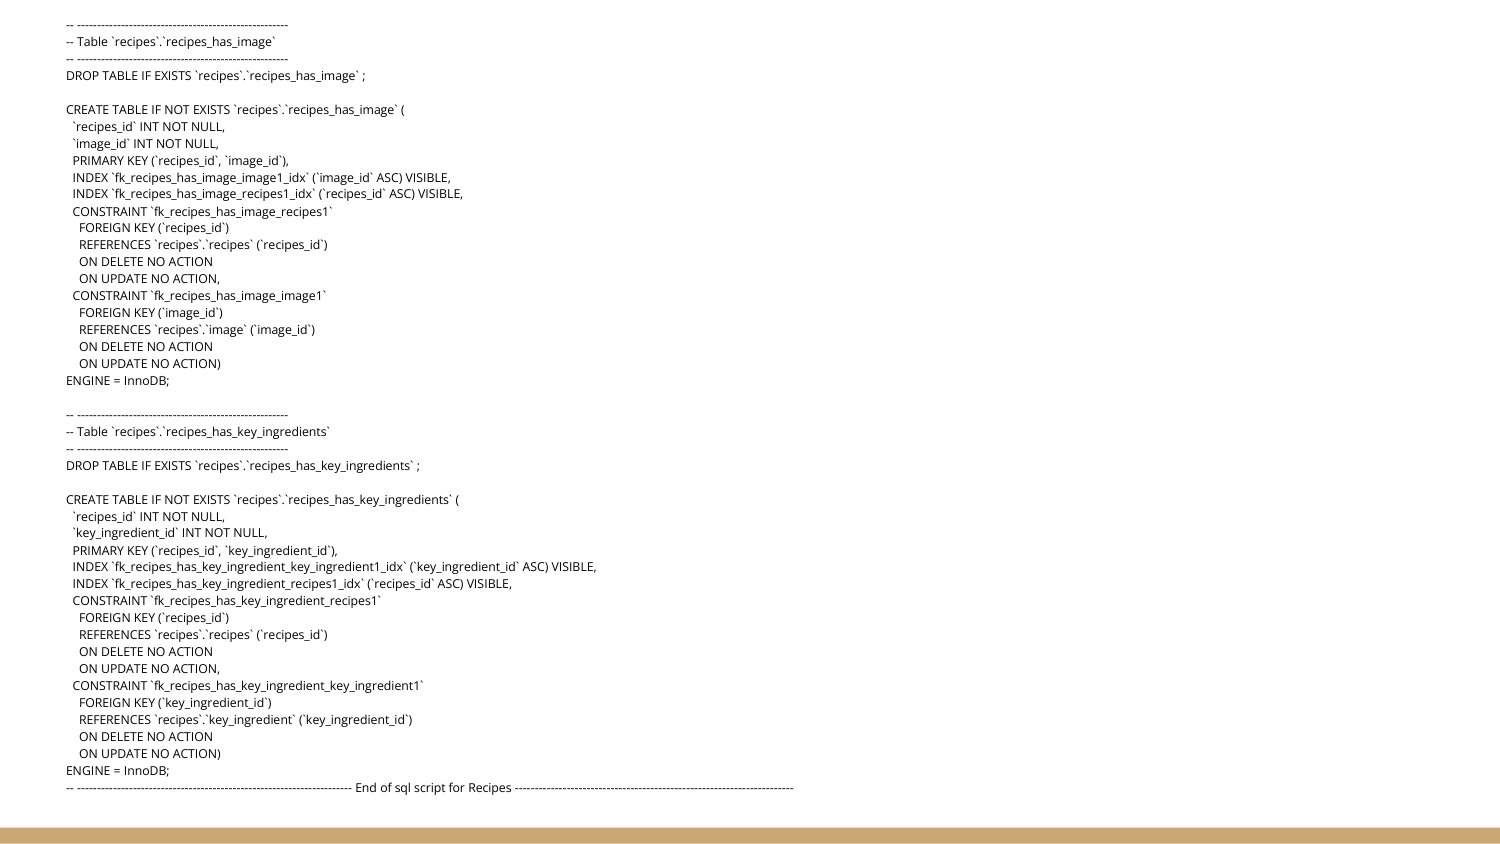

-- -----------------------------------------------------
-- Table `recipes`.`recipes_has_image`
-- -----------------------------------------------------
DROP TABLE IF EXISTS `recipes`.`recipes_has_image` ;

CREATE TABLE IF NOT EXISTS `recipes`.`recipes_has_image` (
  `recipes_id` INT NOT NULL,
  `image_id` INT NOT NULL,
  PRIMARY KEY (`recipes_id`, `image_id`),
  INDEX `fk_recipes_has_image_image1_idx` (`image_id` ASC) VISIBLE,
  INDEX `fk_recipes_has_image_recipes1_idx` (`recipes_id` ASC) VISIBLE,
  CONSTRAINT `fk_recipes_has_image_recipes1`
    FOREIGN KEY (`recipes_id`)
    REFERENCES `recipes`.`recipes` (`recipes_id`)
    ON DELETE NO ACTION
    ON UPDATE NO ACTION,
  CONSTRAINT `fk_recipes_has_image_image1`
    FOREIGN KEY (`image_id`)
    REFERENCES `recipes`.`image` (`image_id`)
    ON DELETE NO ACTION
    ON UPDATE NO ACTION)
ENGINE = InnoDB;

-- -----------------------------------------------------
-- Table `recipes`.`recipes_has_key_ingredients`
-- -----------------------------------------------------
DROP TABLE IF EXISTS `recipes`.`recipes_has_key_ingredients` ;

CREATE TABLE IF NOT EXISTS `recipes`.`recipes_has_key_ingredients` (
  `recipes_id` INT NOT NULL,
  `key_ingredient_id` INT NOT NULL,
  PRIMARY KEY (`recipes_id`, `key_ingredient_id`),
  INDEX `fk_recipes_has_key_ingredient_key_ingredient1_idx` (`key_ingredient_id` ASC) VISIBLE,
  INDEX `fk_recipes_has_key_ingredient_recipes1_idx` (`recipes_id` ASC) VISIBLE,
  CONSTRAINT `fk_recipes_has_key_ingredient_recipes1`
    FOREIGN KEY (`recipes_id`)
    REFERENCES `recipes`.`recipes` (`recipes_id`)
    ON DELETE NO ACTION
    ON UPDATE NO ACTION,
  CONSTRAINT `fk_recipes_has_key_ingredient_key_ingredient1`
    FOREIGN KEY (`key_ingredient_id`)
    REFERENCES `recipes`.`key_ingredient` (`key_ingredient_id`)
    ON DELETE NO ACTION
    ON UPDATE NO ACTION)
ENGINE = InnoDB;
-- --------------------------------------------------------------------- End of sql script for Recipes ----------------------------------------------------------------------